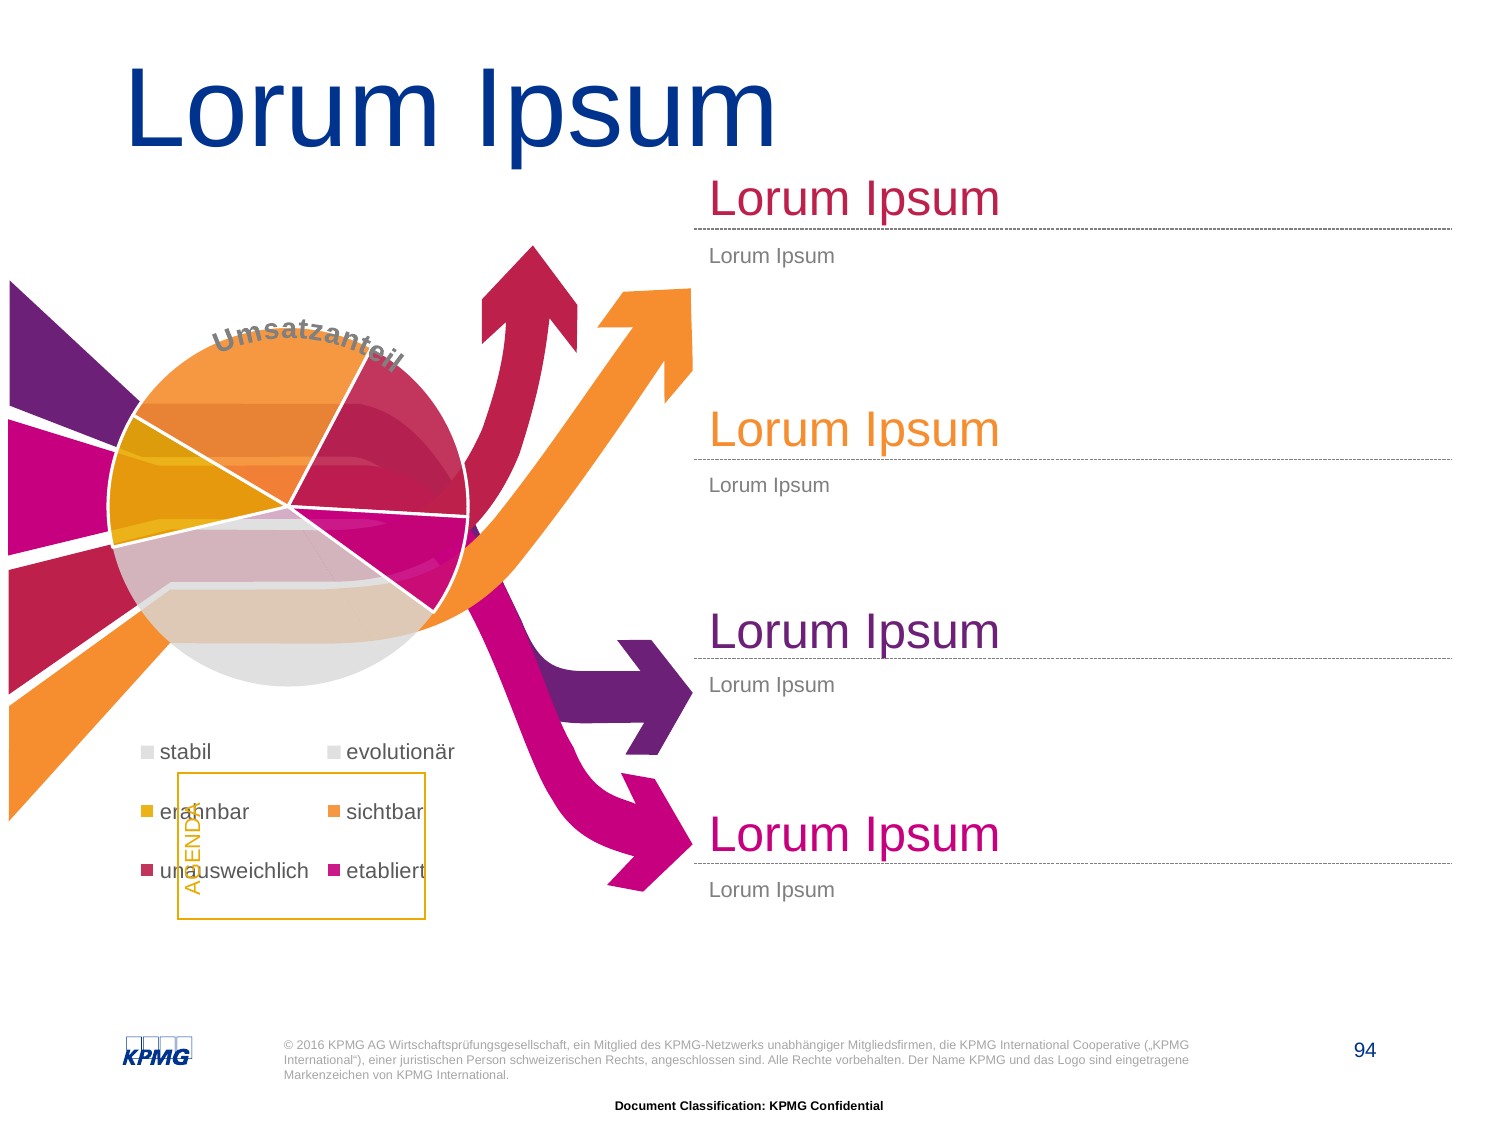

# Lorum Ipsum
Lorum Ipsum
Lorum Ipsum

### Chart

| Category | Sales |
|---|---|
| stabil | 10.0 |
| evolutionär | 50.0 |
| erahnbar | 20.0 |
| sichtbar | 40.0 |
| unausweichlich | 30.0 |
| etabliert | 15.0 |

Umsatzanteil
Lorum Ipsum
Lorum Ipsum

Lorum Ipsum
Lorum Ipsum

Lorum Ipsum
Lorum Ipsum
AGENDA